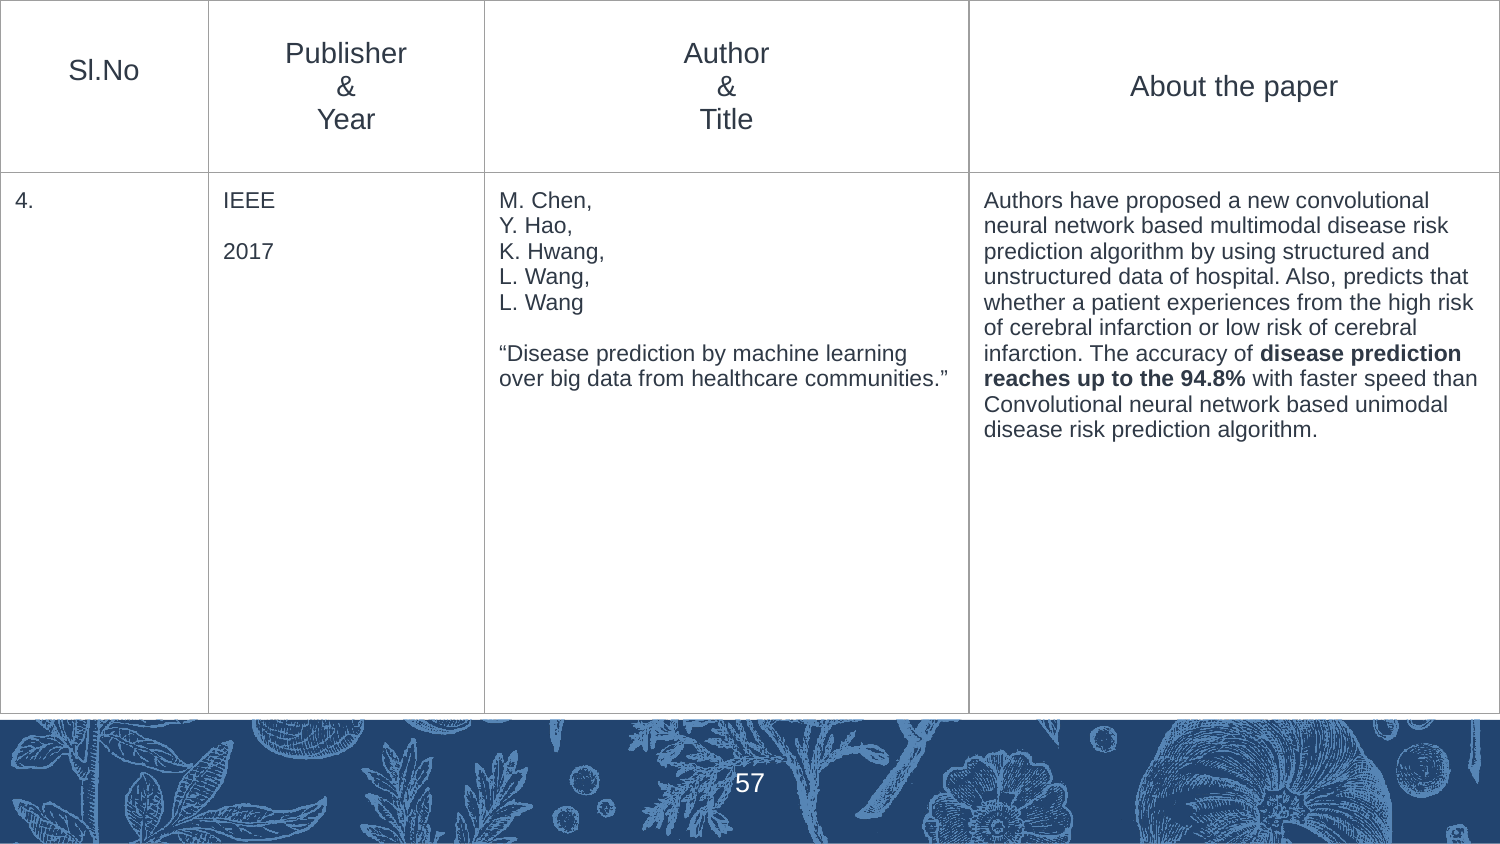

| Sl.No | Publisher & Year | Author & Title | About the paper |
| --- | --- | --- | --- |
| 4. | IEEE 2017 | M. Chen, Y. Hao, K. Hwang, L. Wang, L. Wang “Disease prediction by machine learning over big data from healthcare communities.” | Authors have proposed a new convolutional neural network based multimodal disease risk prediction algorithm by using structured and unstructured data of hospital. Also, predicts that whether a patient experiences from the high risk of cerebral infarction or low risk of cerebral infarction. The accuracy of disease prediction reaches up to the 94.8% with faster speed than Convolutional neural network based unimodal disease risk prediction algorithm. |
57